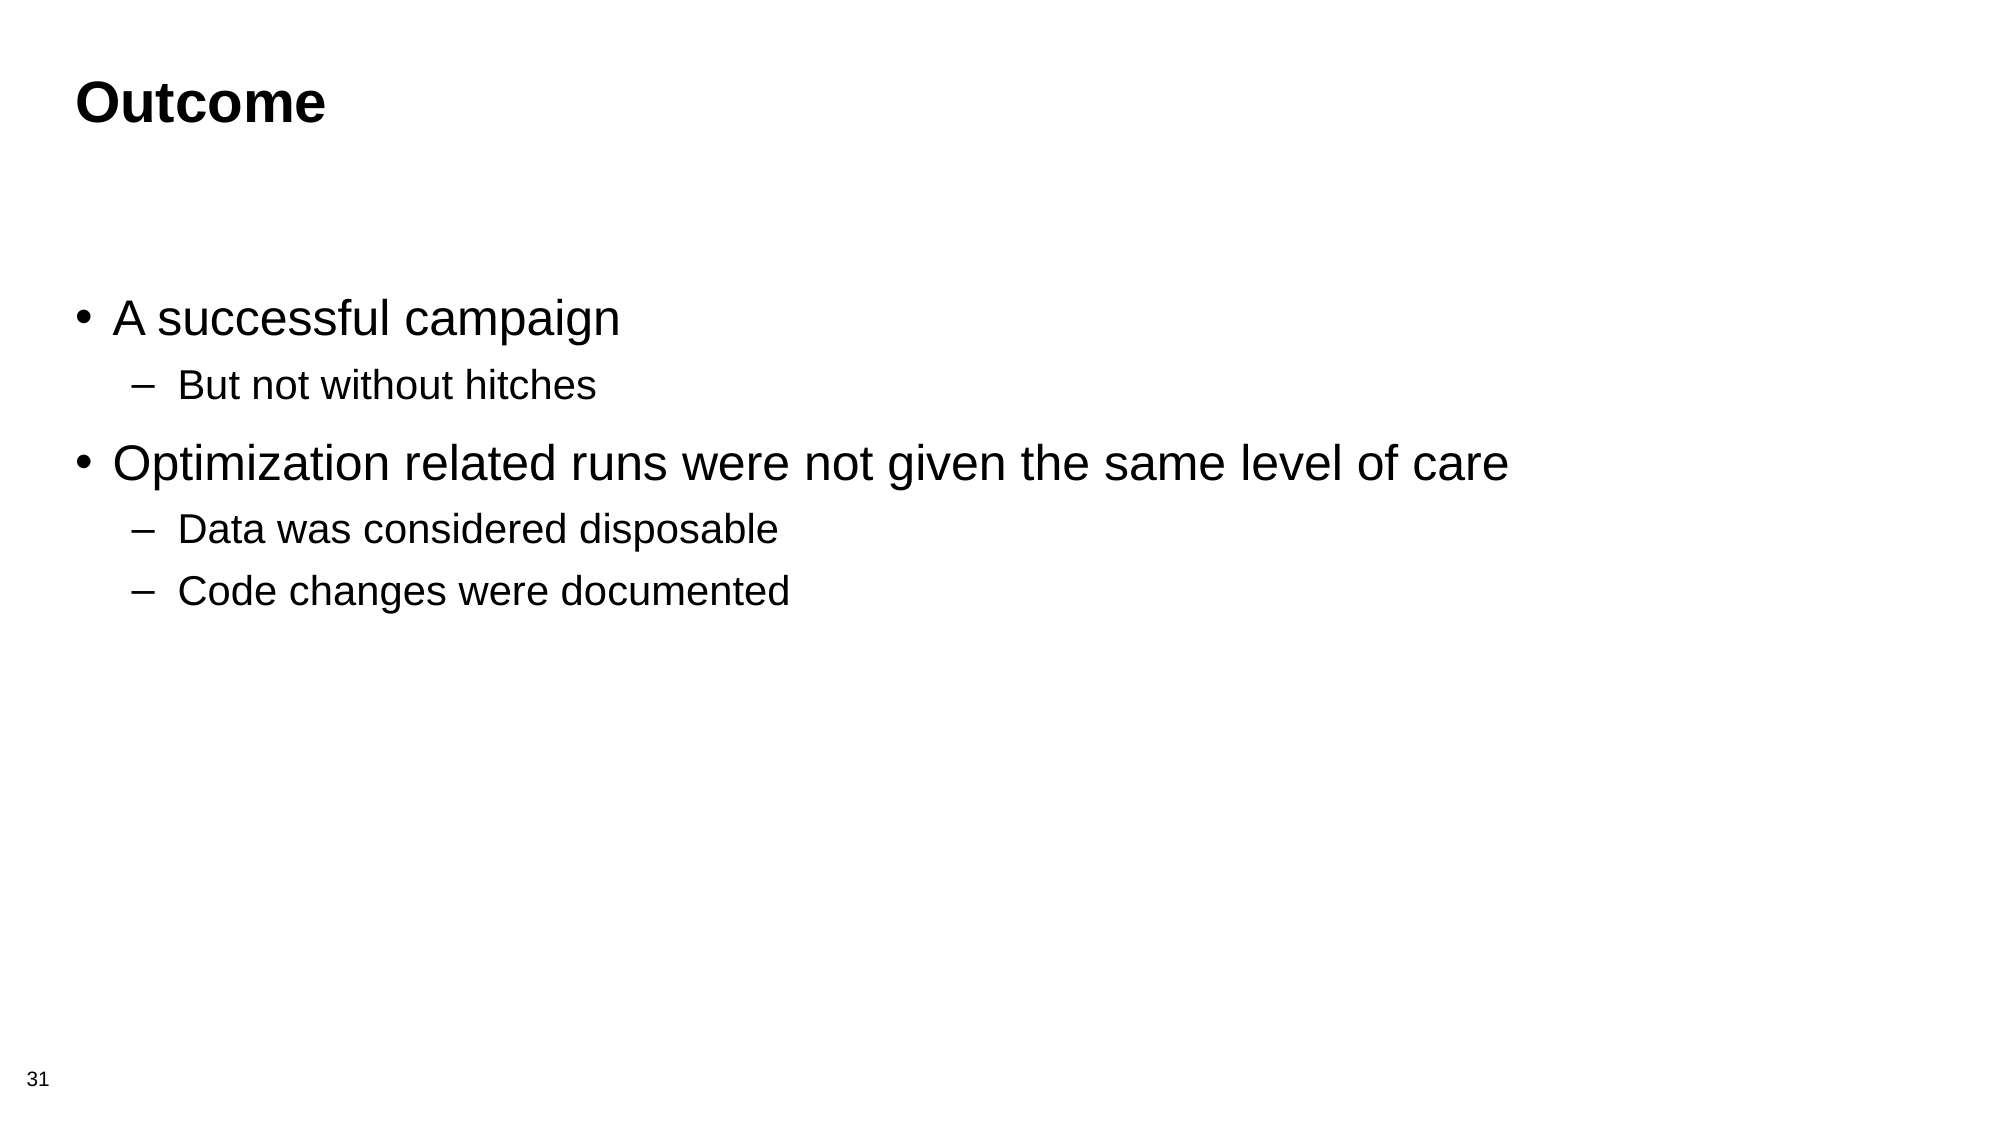

# Outcome
A successful campaign
But not without hitches
Optimization related runs were not given the same level of care
Data was considered disposable
Code changes were documented